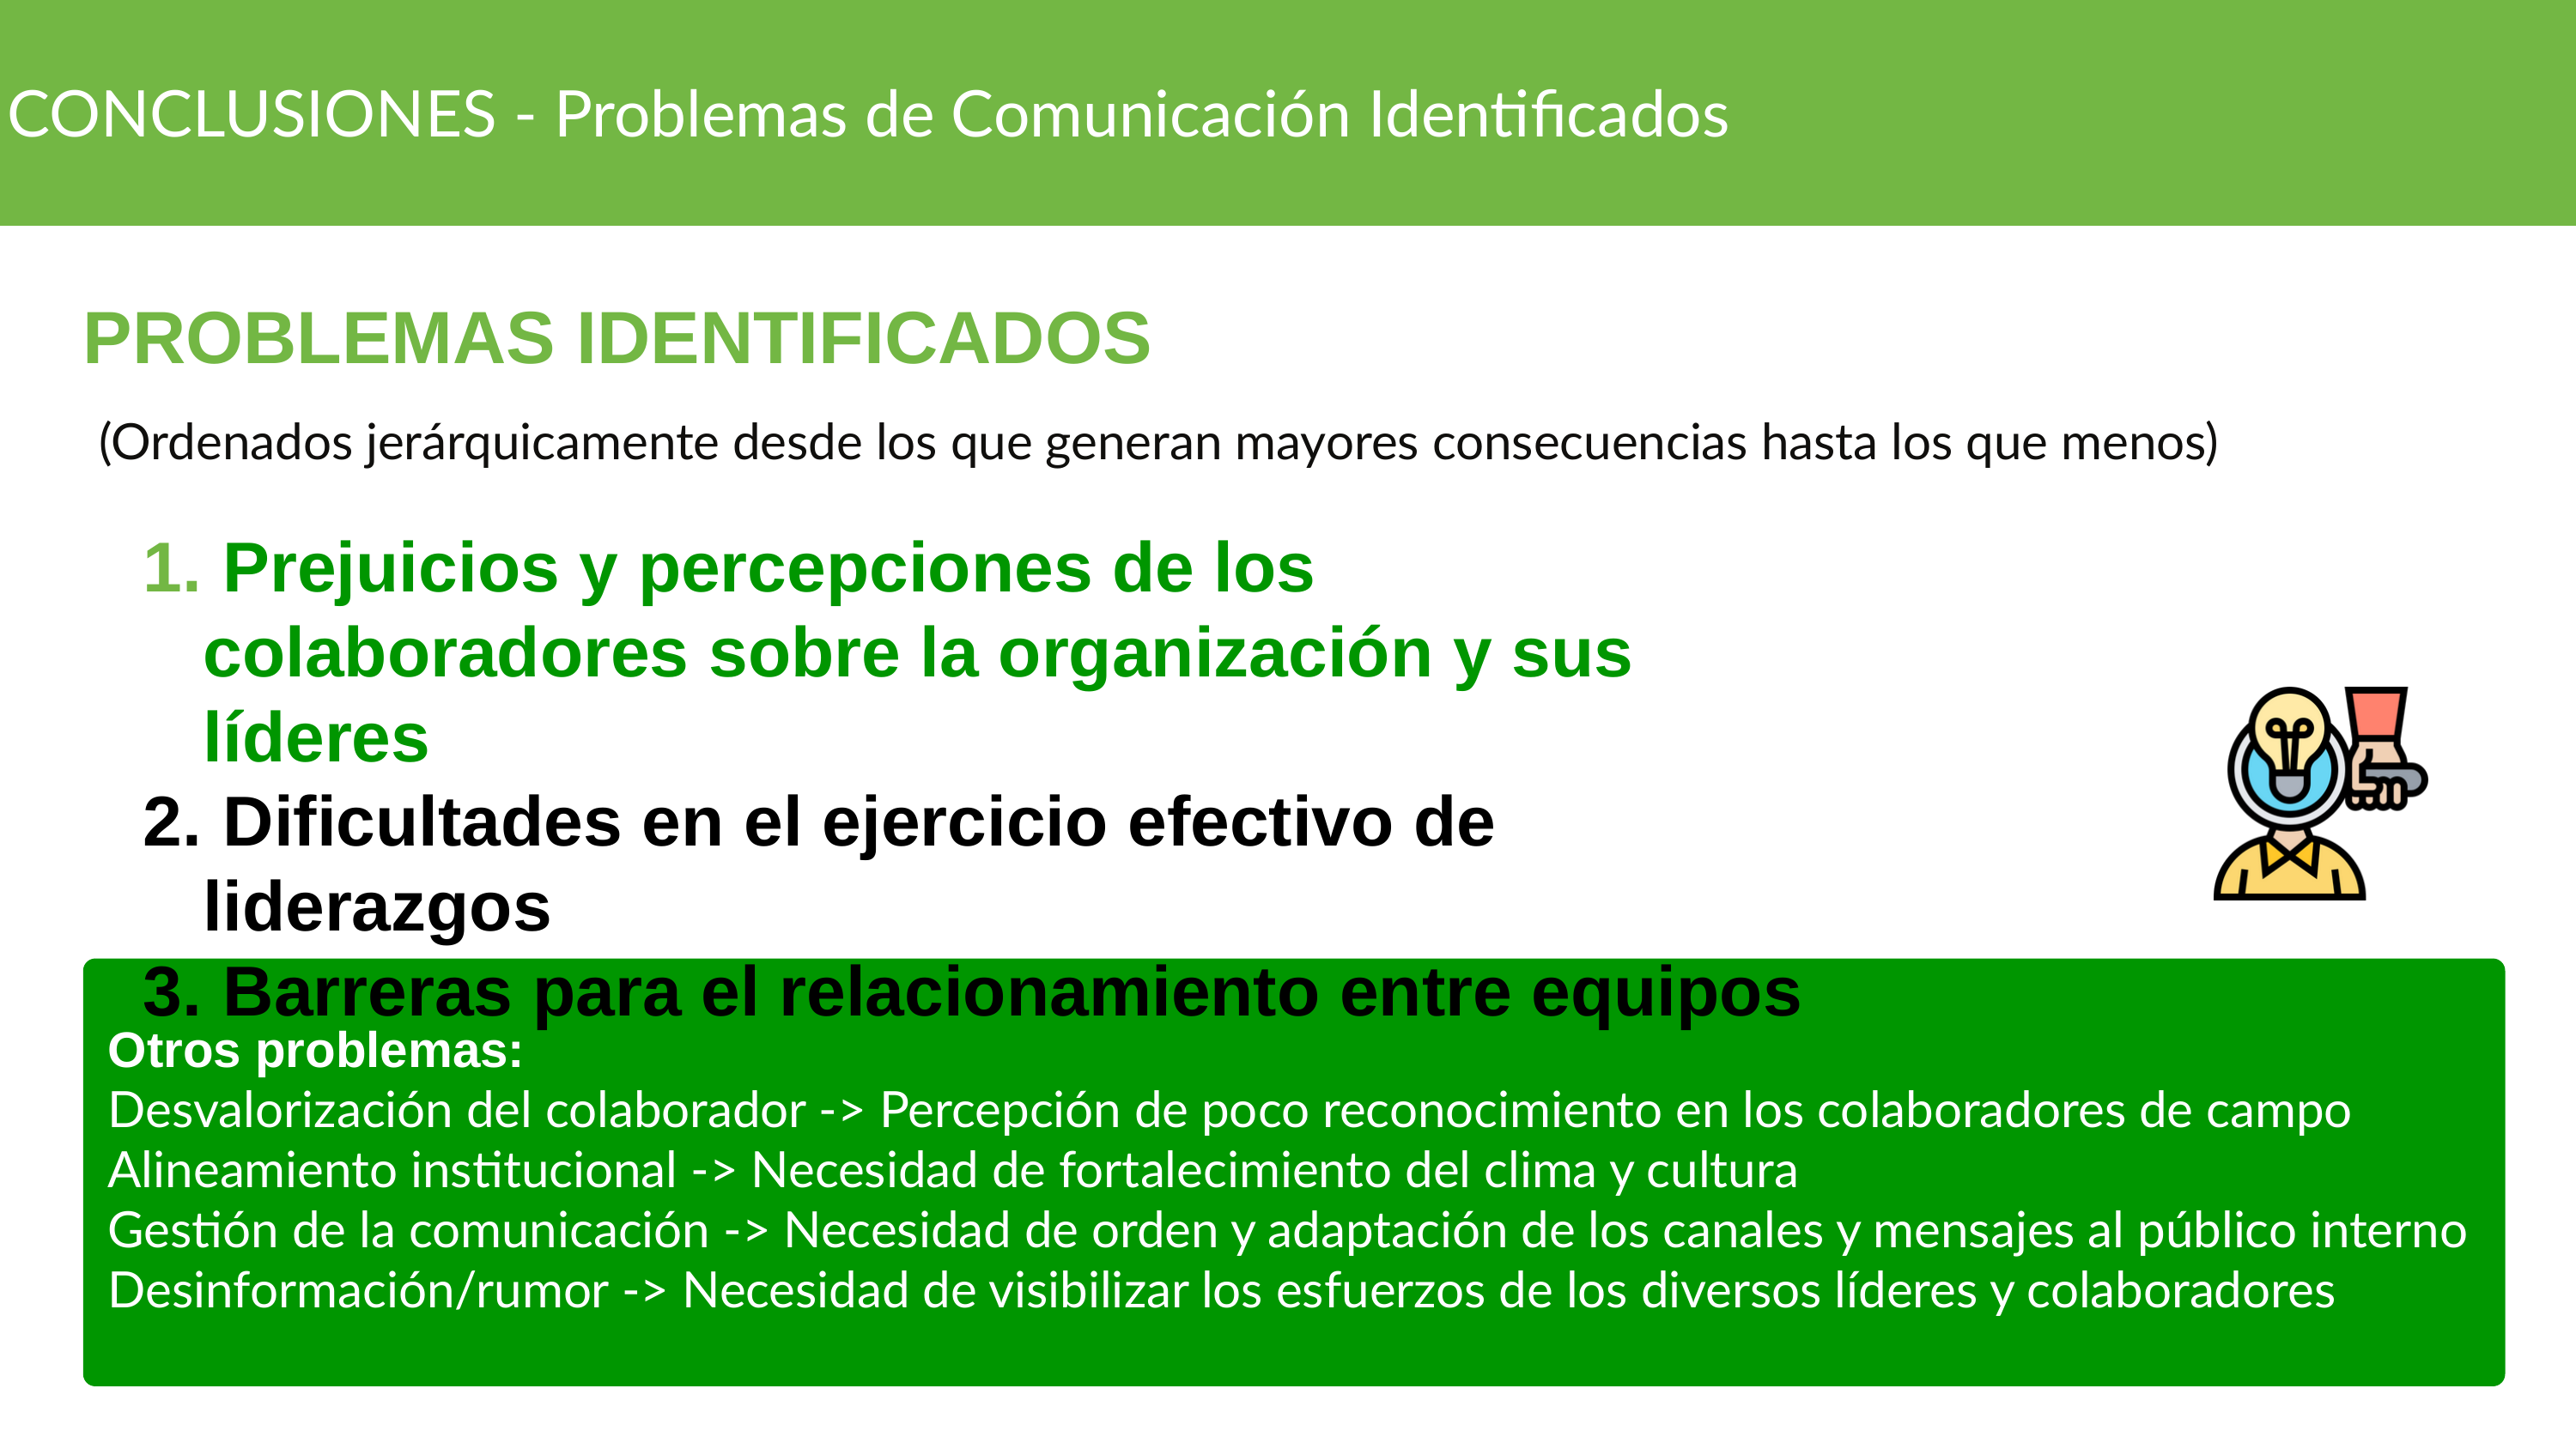

CONCLUSIONES - Problemas de Comunicación Identificados
PROBLEMAS IDENTIFICADOS

 Prejuicios y percepciones de los colaboradores sobre la organización y sus líderes
 Dificultades en el ejercicio efectivo de liderazgos
 Barreras para el relacionamiento entre equipos

(Ordenados jerárquicamente desde los que generan mayores consecuencias hasta los que menos)

Otros problemas:
Desvalorización del colaborador -> Percepción de poco reconocimiento en los colaboradores de campo
Alineamiento institucional -> Necesidad de fortalecimiento del clima y cultura
Gestión de la comunicación -> Necesidad de orden y adaptación de los canales y mensajes al público interno
Desinformación/rumor -> Necesidad de visibilizar los esfuerzos de los diversos líderes y colaboradores